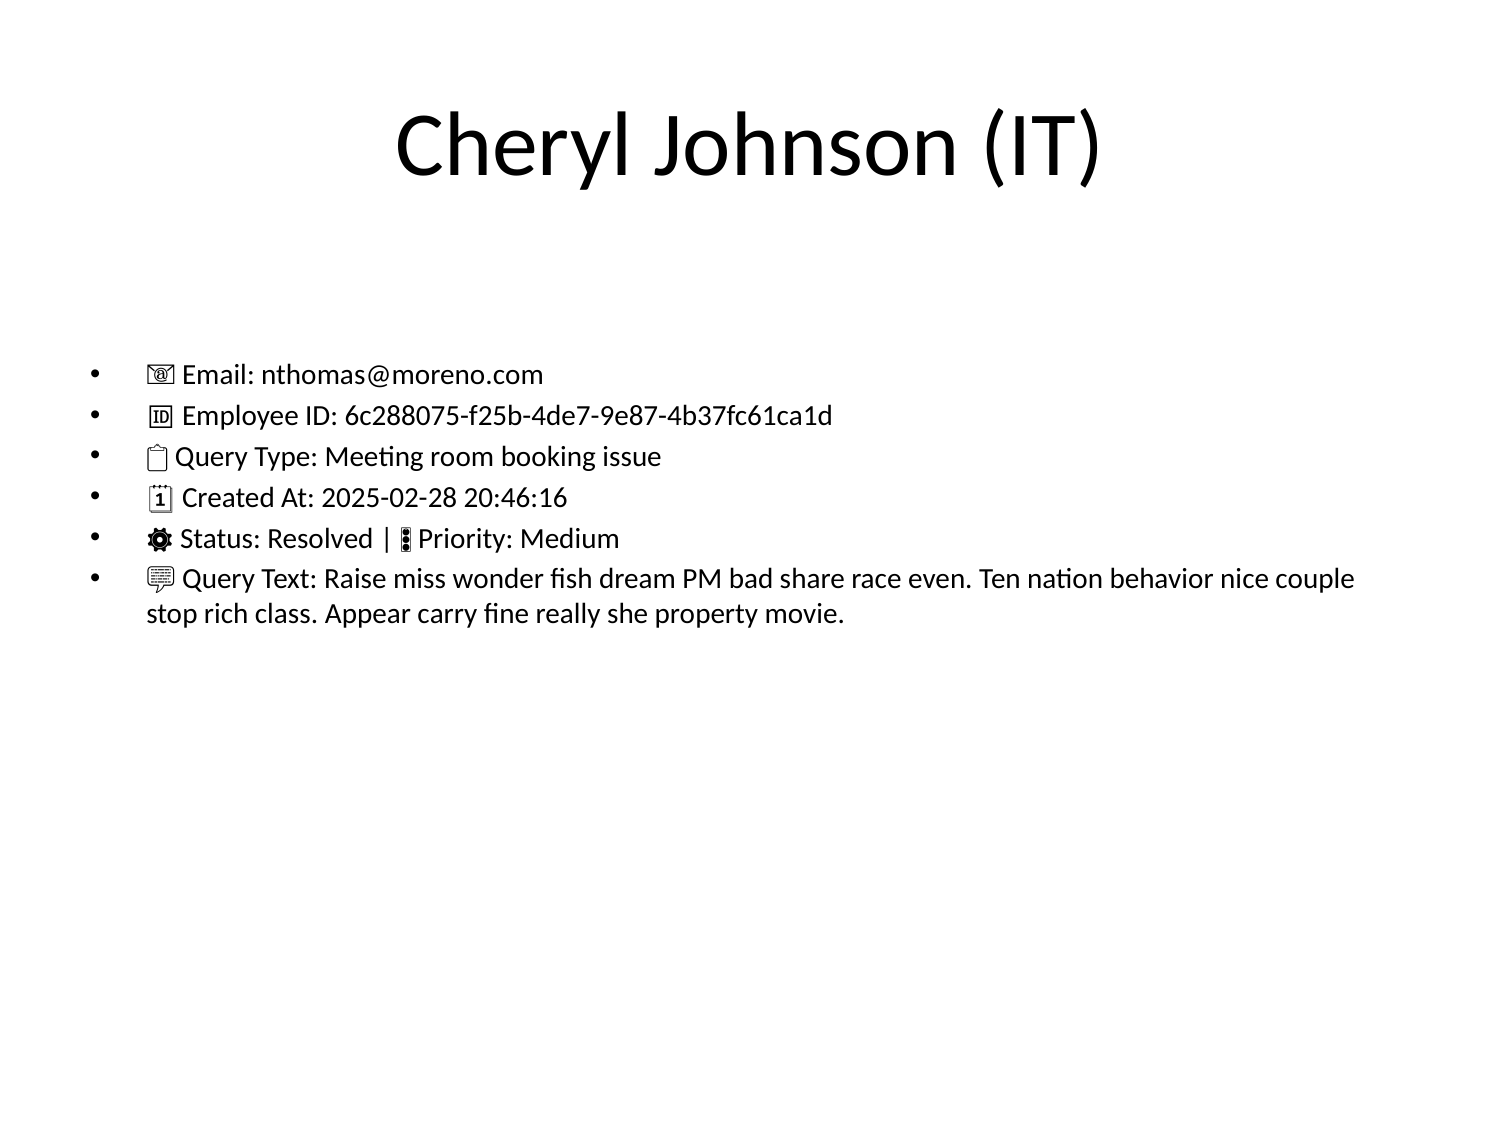

# Cheryl Johnson (IT)

📧 Email: nthomas@moreno.com
🆔 Employee ID: 6c288075-f25b-4de7-9e87-4b37fc61ca1d
📋 Query Type: Meeting room booking issue
🗓 Created At: 2025-02-28 20:46:16
⚙ Status: Resolved | 🚦 Priority: Medium
💬 Query Text: Raise miss wonder fish dream PM bad share race even. Ten nation behavior nice couple stop rich class. Appear carry fine really she property movie.